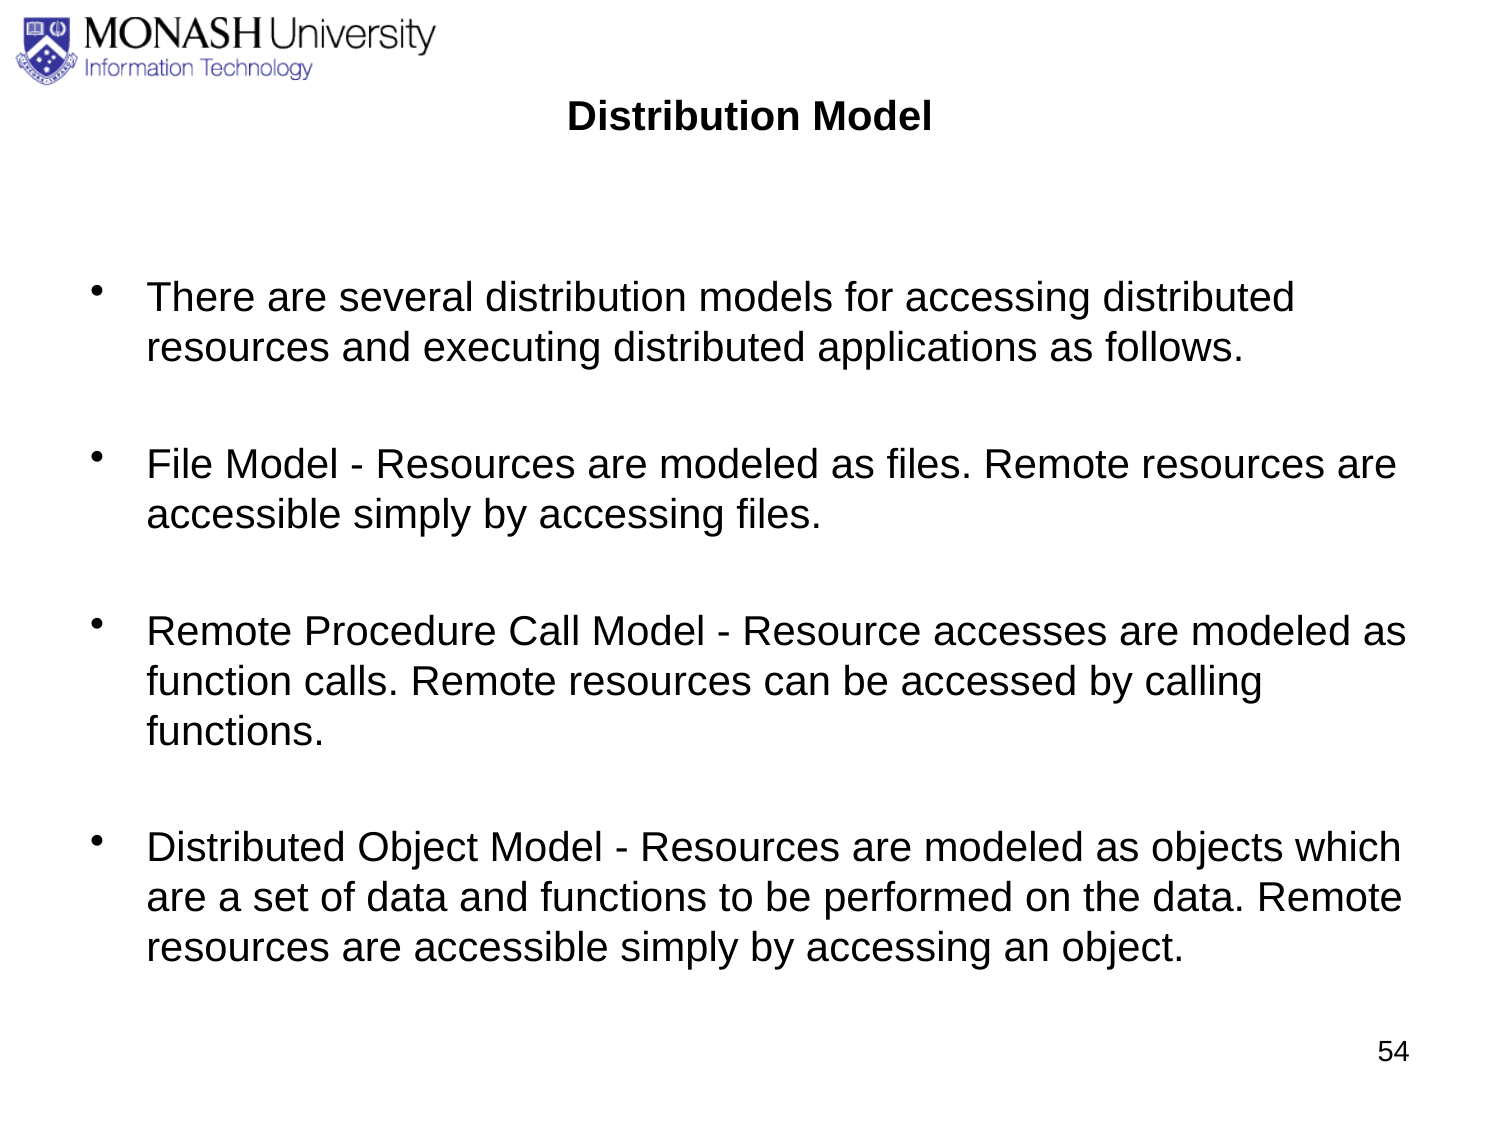

# Distribution Model
There are several distribution models for accessing distributed resources and executing distributed applications as follows.

File Model - Resources are modeled as files. Remote resources are accessible simply by accessing files.

Remote Procedure Call Model - Resource accesses are modeled as function calls. Remote resources can be accessed by calling functions.

Distributed Object Model - Resources are modeled as objects which are a set of data and functions to be performed on the data. Remote resources are accessible simply by accessing an object.
54